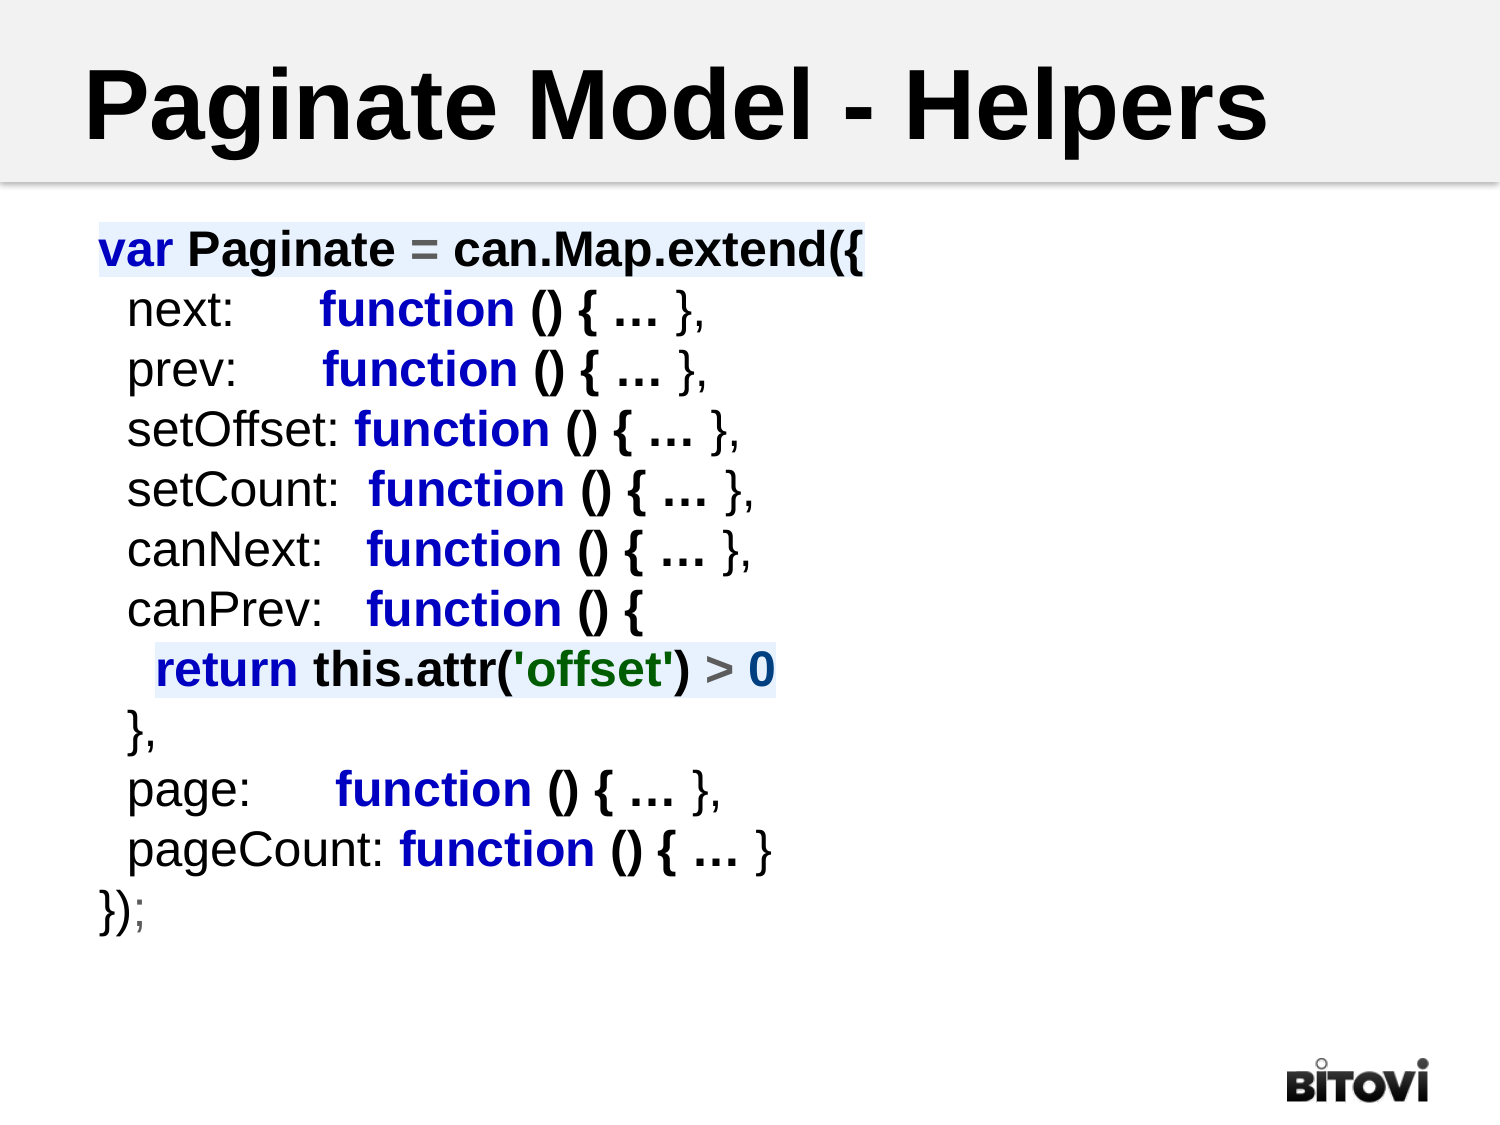

Paginate Model - Helpers
var Paginate = can.Map.extend({
  next:      function () { … },
  prev:      function () { … },
  setOffset: function () { … },
  setCount:  function () { … },
  canNext:   function () { … },
  canPrev:   function () {
    return this.attr('offset') > 0
  },
  page:      function () { … },
  pageCount: function () { … }
});